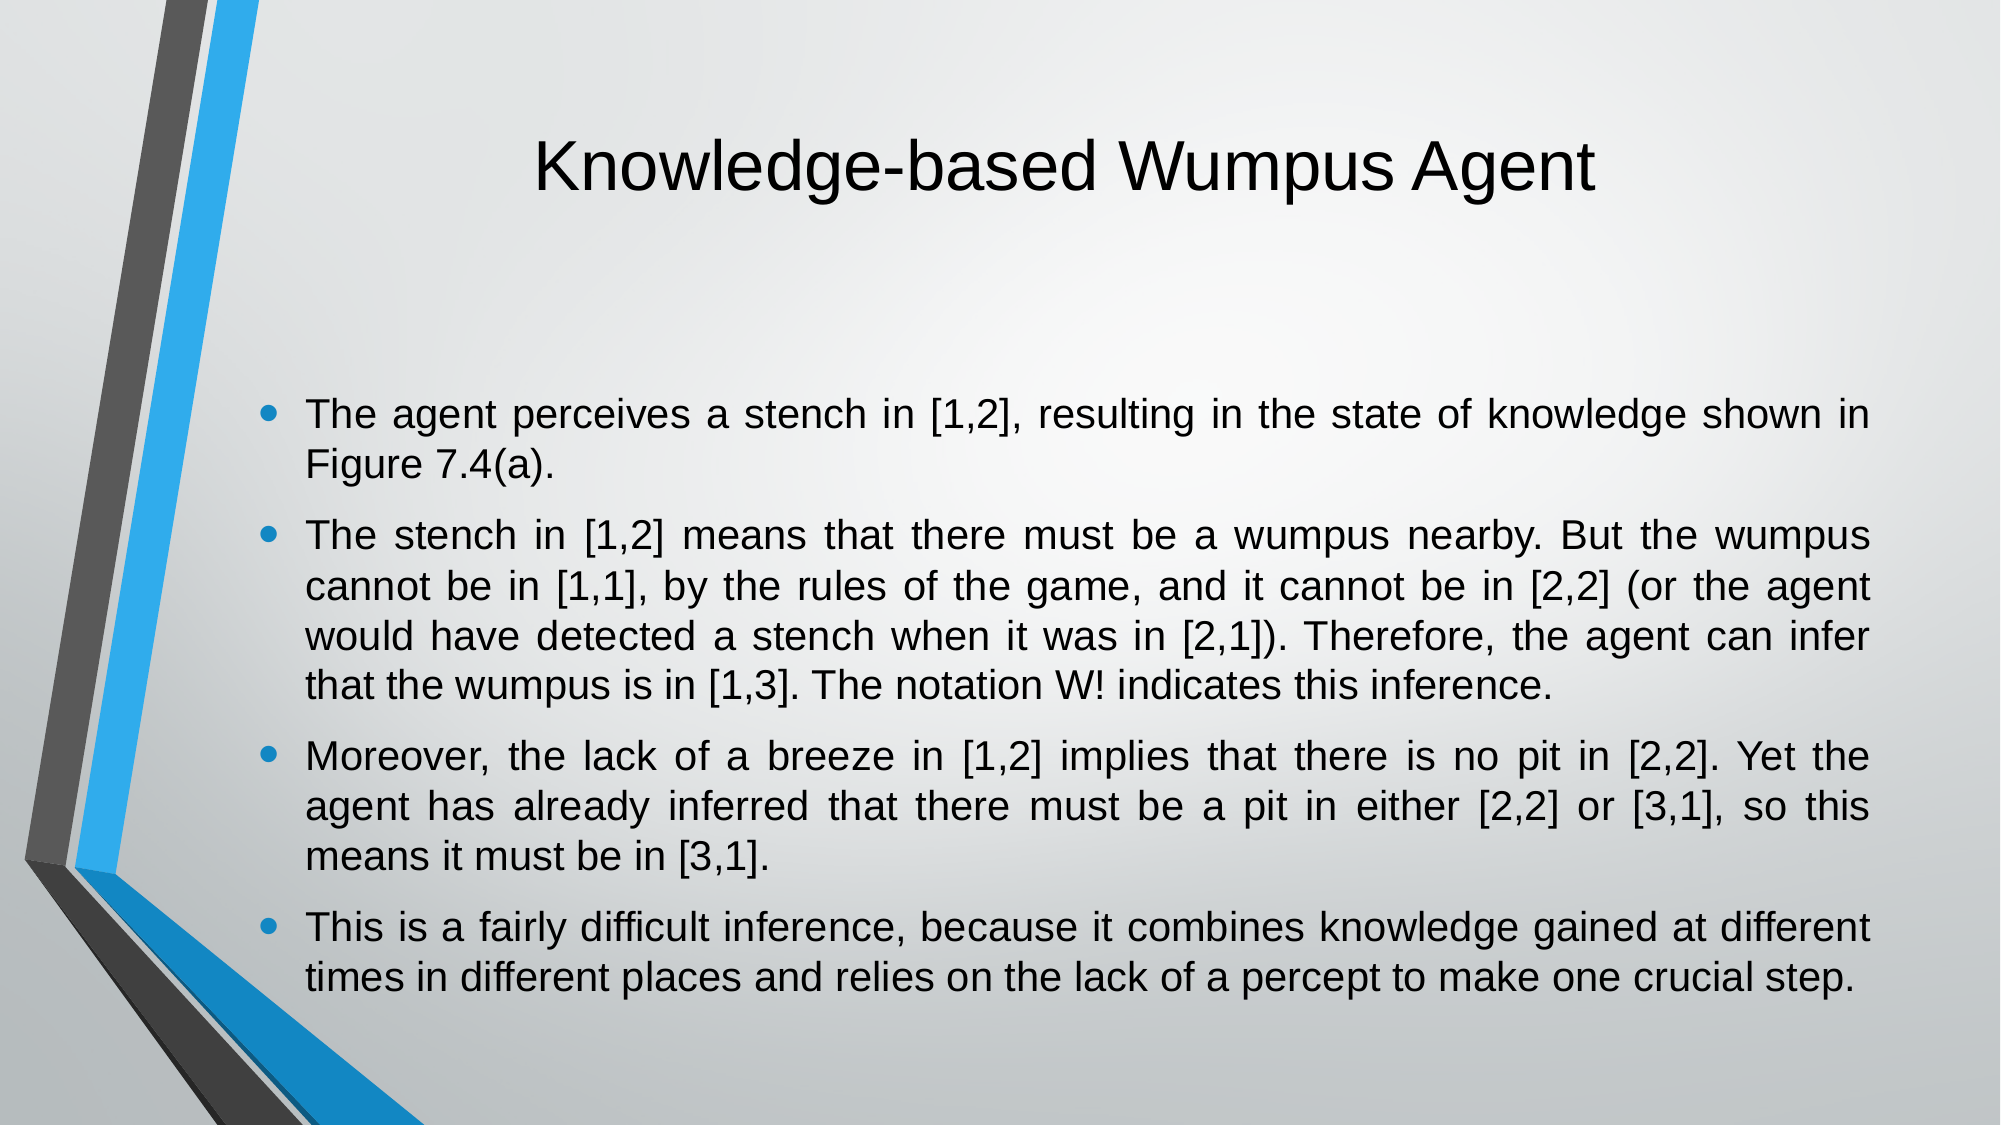

# Knowledge-based Wumpus Agent
The agent perceives a stench in [1,2], resulting in the state of knowledge shown in Figure 7.4(a).
The stench in [1,2] means that there must be a wumpus nearby. But the wumpus cannot be in [1,1], by the rules of the game, and it cannot be in [2,2] (or the agent would have detected a stench when it was in [2,1]). Therefore, the agent can infer that the wumpus is in [1,3]. The notation W! indicates this inference.
Moreover, the lack of a breeze in [1,2] implies that there is no pit in [2,2]. Yet the agent has already inferred that there must be a pit in either [2,2] or [3,1], so this means it must be in [3,1].
This is a fairly difficult inference, because it combines knowledge gained at different times in different places and relies on the lack of a percept to make one crucial step.